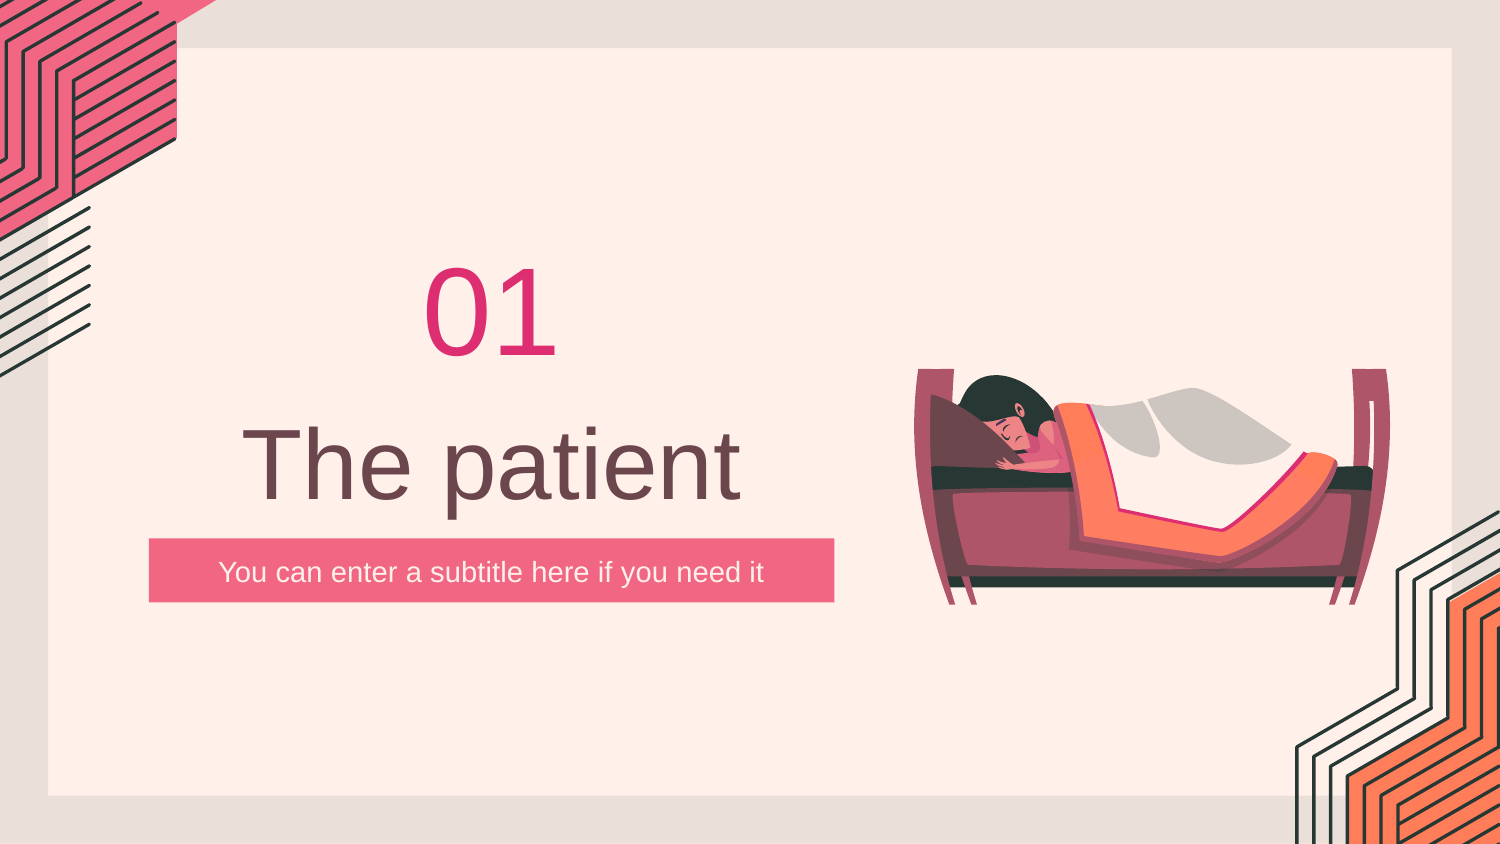

01

# The patient

You can enter a subtitle here if you need it